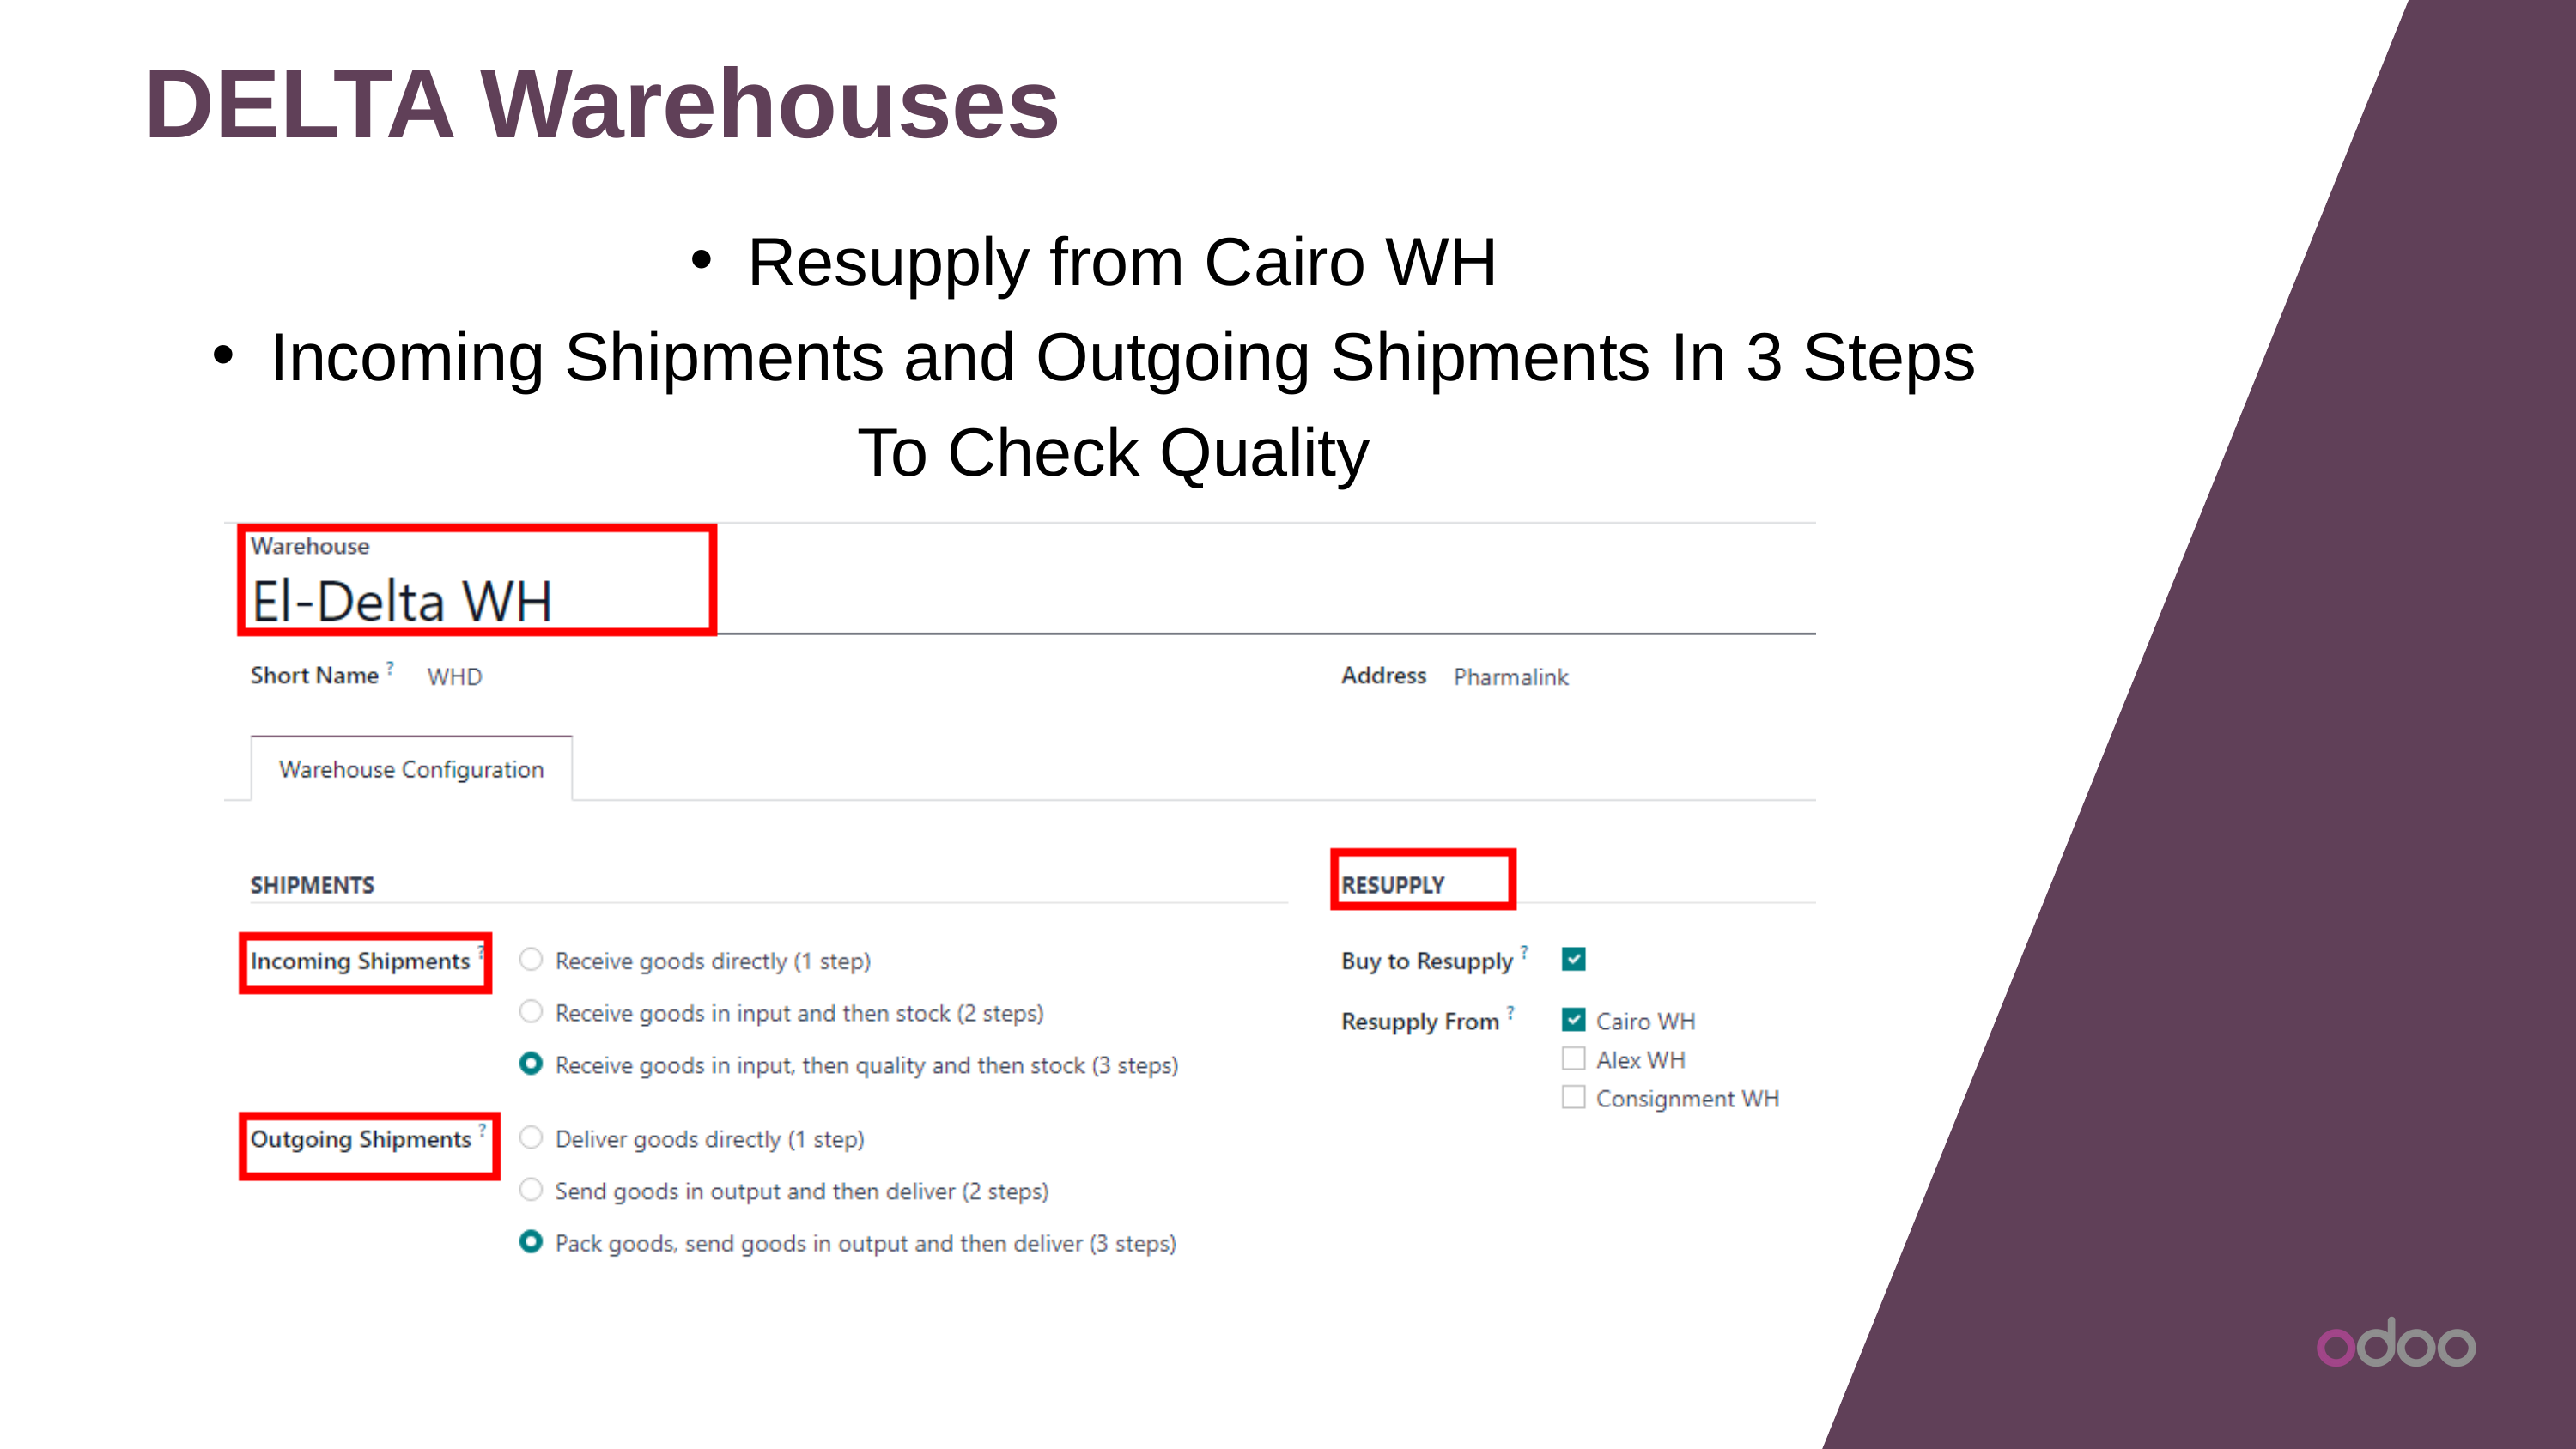

DELTA Warehouses

Resupply from Cairo WH
Incoming Shipments and Outgoing Shipments In 3 Steps To Check Quality